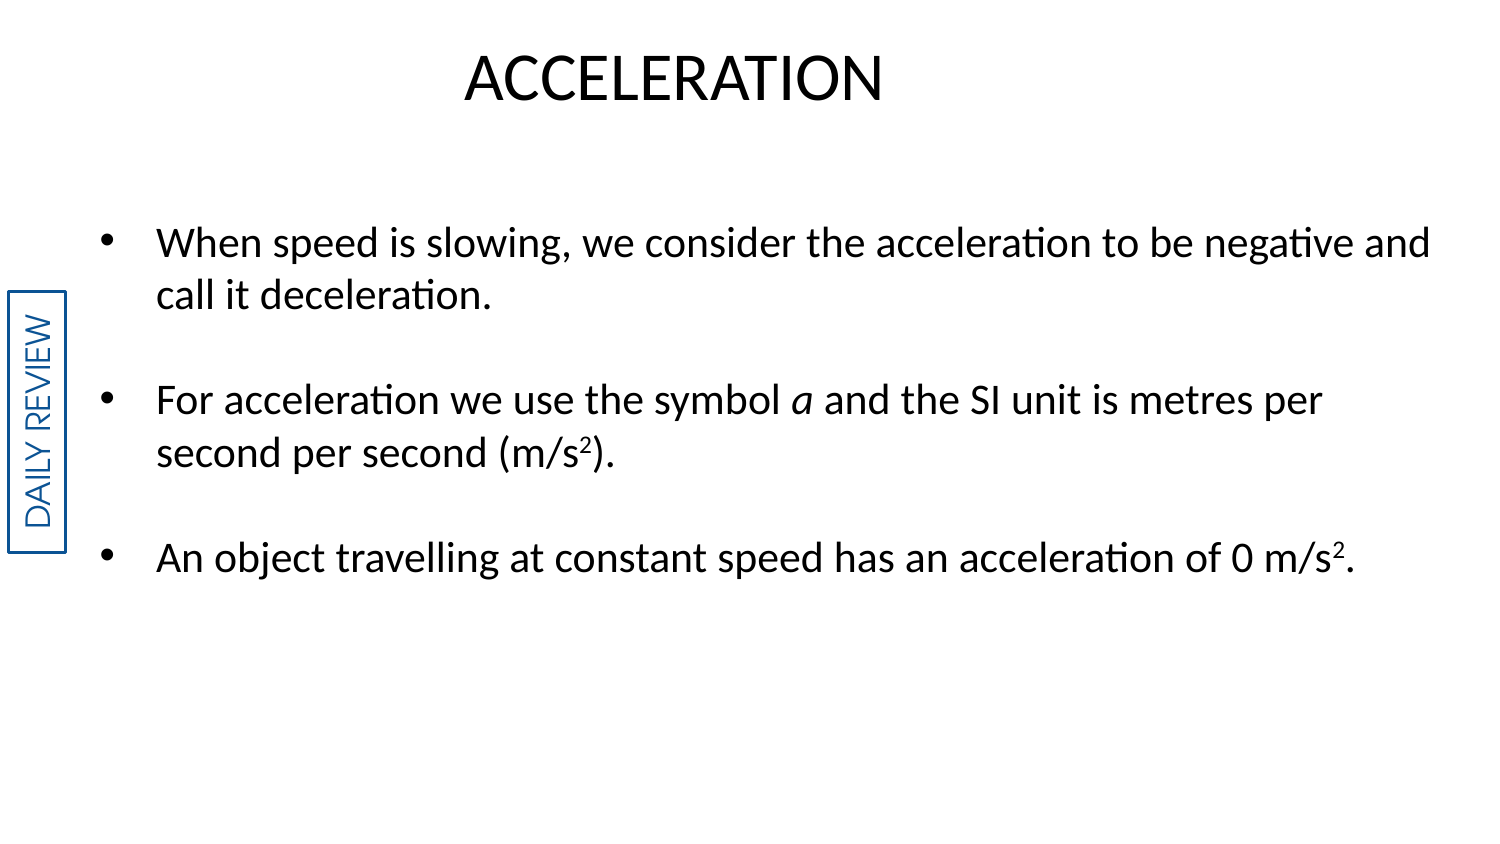

ACCELERATION
When speed is slowing, we consider the acceleration to be negative and call it deceleration.

For acceleration we use the symbol a and the SI unit is metres per second per second (m/s2).

An object travelling at constant speed has an acceleration of 0 m/s2.